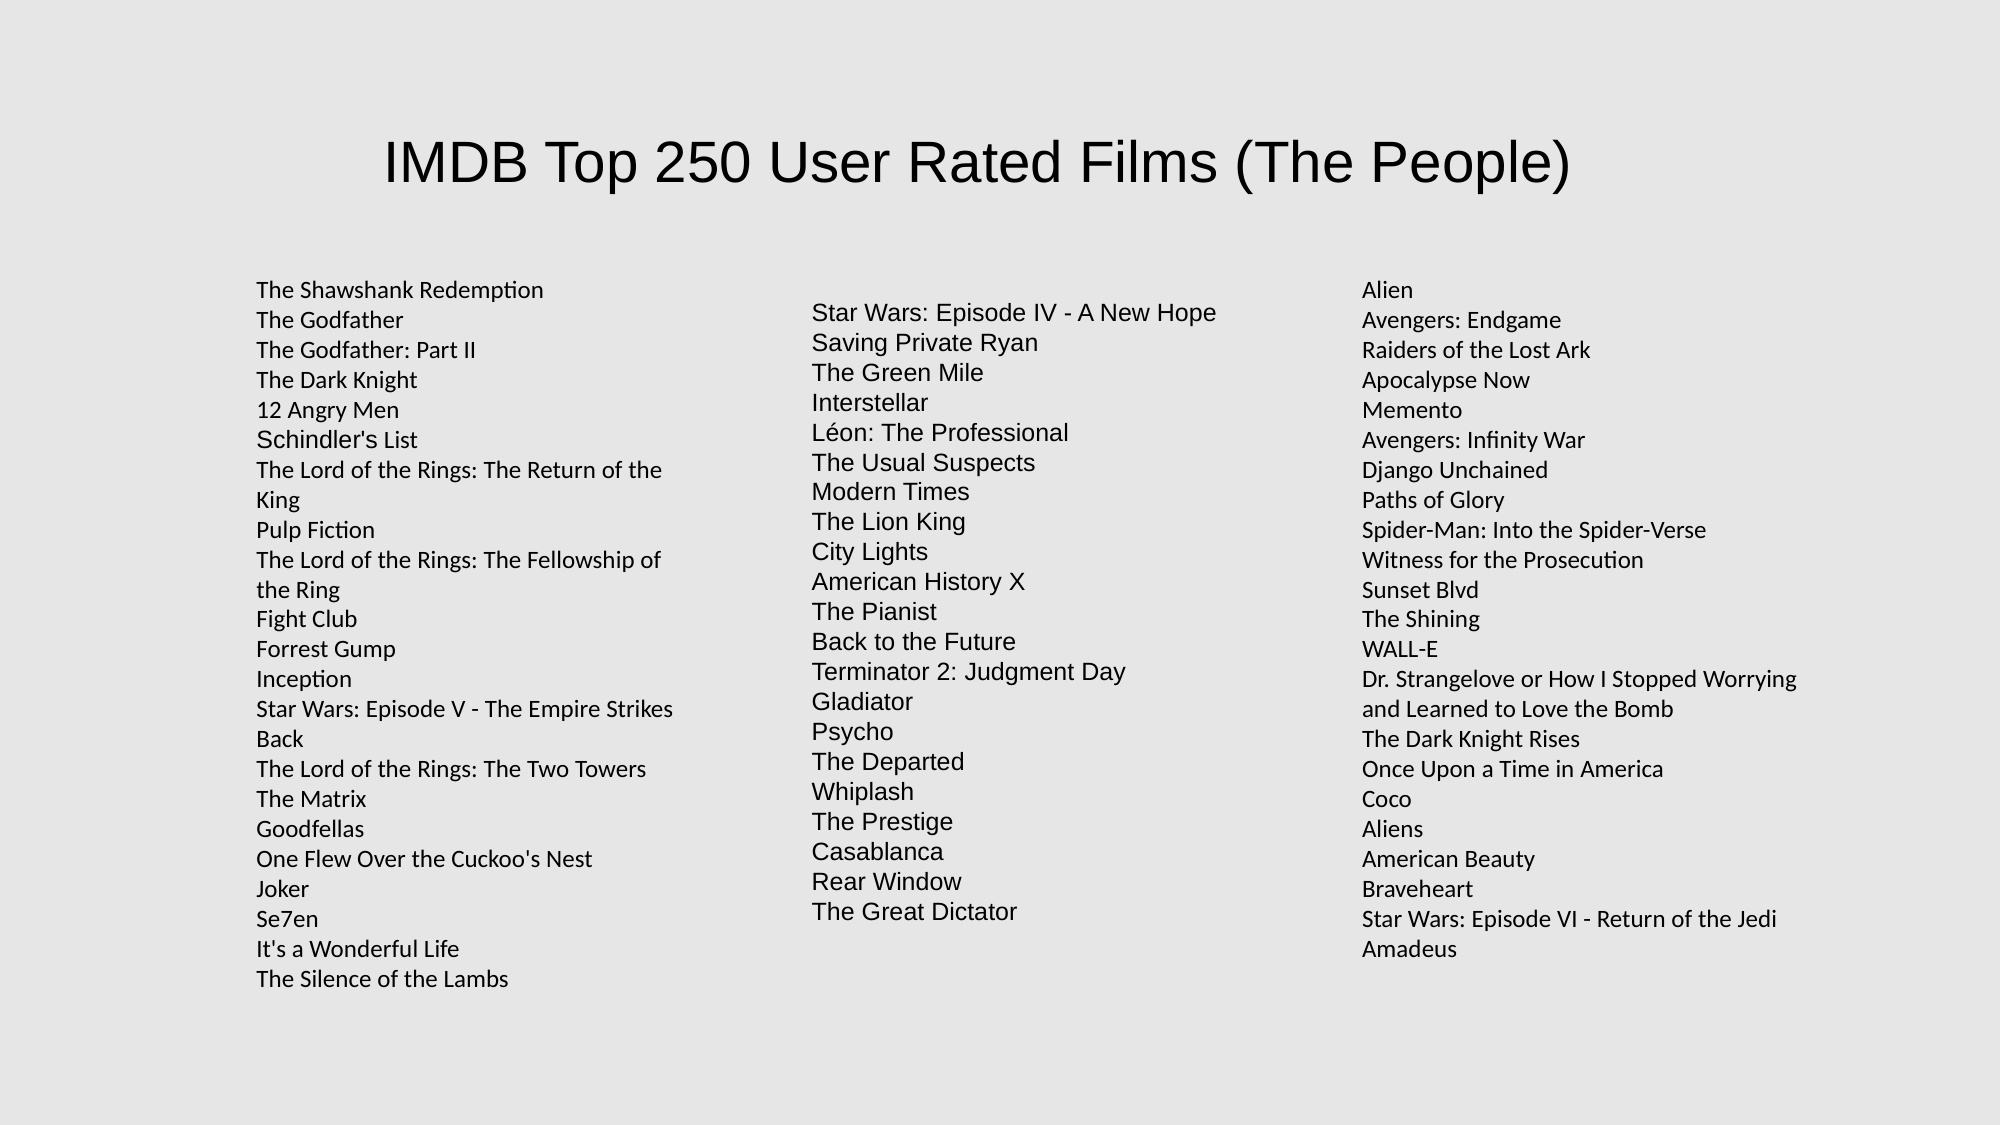

IMDB Top 250 User Rated Films (The People)
Alien
Avengers: Endgame
Raiders of the Lost Ark
Apocalypse Now
Memento
Avengers: Infinity War
Django Unchained
Paths of Glory
Spider-Man: Into the Spider-Verse
Witness for the Prosecution
Sunset Blvd
The Shining
WALL-E
Dr. Strangelove or How I Stopped Worrying and Learned to Love the Bomb
The Dark Knight Rises
Once Upon a Time in America
Coco
Aliens
American Beauty
Braveheart
Star Wars: Episode VI - Return of the Jedi
Amadeus

The Shawshank Redemption
The Godfather
The Godfather: Part II
The Dark Knight
12 Angry Men
Schindler's List
The Lord of the Rings: The Return of the King
Pulp Fiction
The Lord of the Rings: The Fellowship of the Ring
Fight Club
Forrest Gump
Inception
Star Wars: Episode V - The Empire Strikes Back
The Lord of the Rings: The Two Towers
The Matrix
Goodfellas
One Flew Over the Cuckoo's Nest
Joker
Se7en
It's a Wonderful Life
The Silence of the Lambs

Star Wars: Episode IV - A New Hope
Saving Private Ryan
The Green Mile
Interstellar
Léon: The Professional
The Usual Suspects
Modern Times
The Lion King
City Lights
American History X
The Pianist
Back to the Future
Terminator 2: Judgment Day
Gladiator
Psycho
The Departed
Whiplash
The Prestige
Casablanca
Rear Window
The Great Dictator